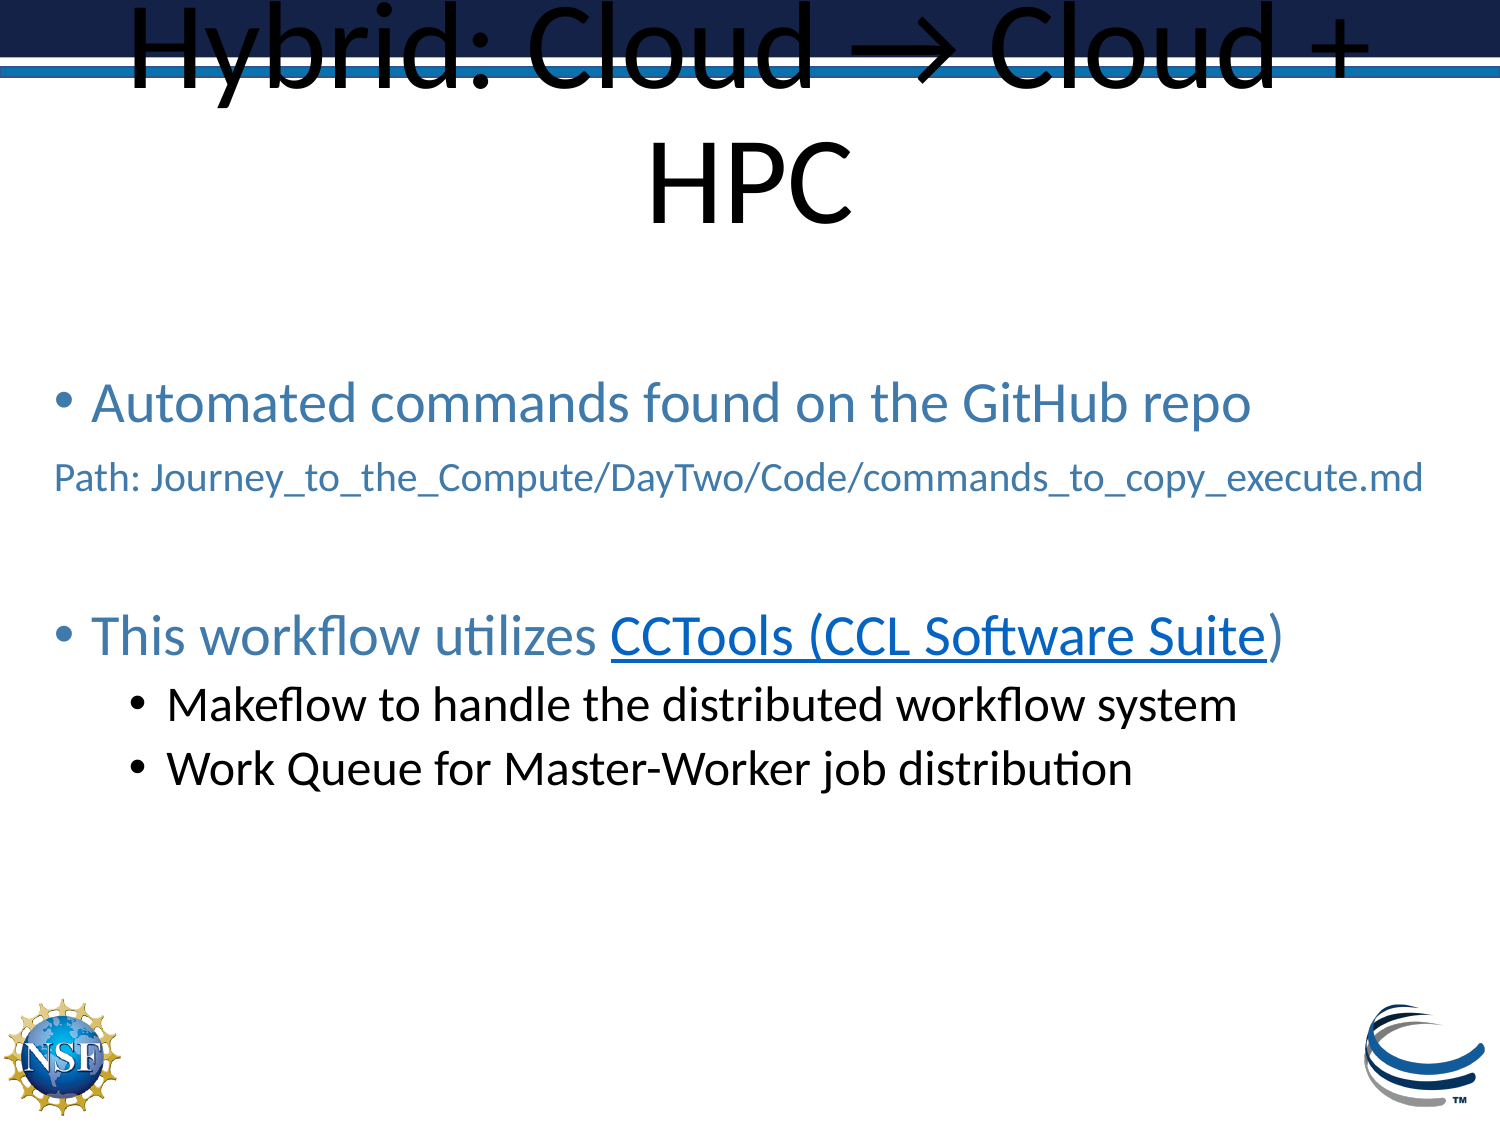

# Hybrid: Cloud → Cloud + HPC
Automated commands found on the GitHub repo
Path: Journey_to_the_Compute/DayTwo/Code/commands_to_copy_execute.md

This workflow utilizes CCTools (CCL Software Suite)
Makeflow to handle the distributed workflow system
Work Queue for Master-Worker job distribution